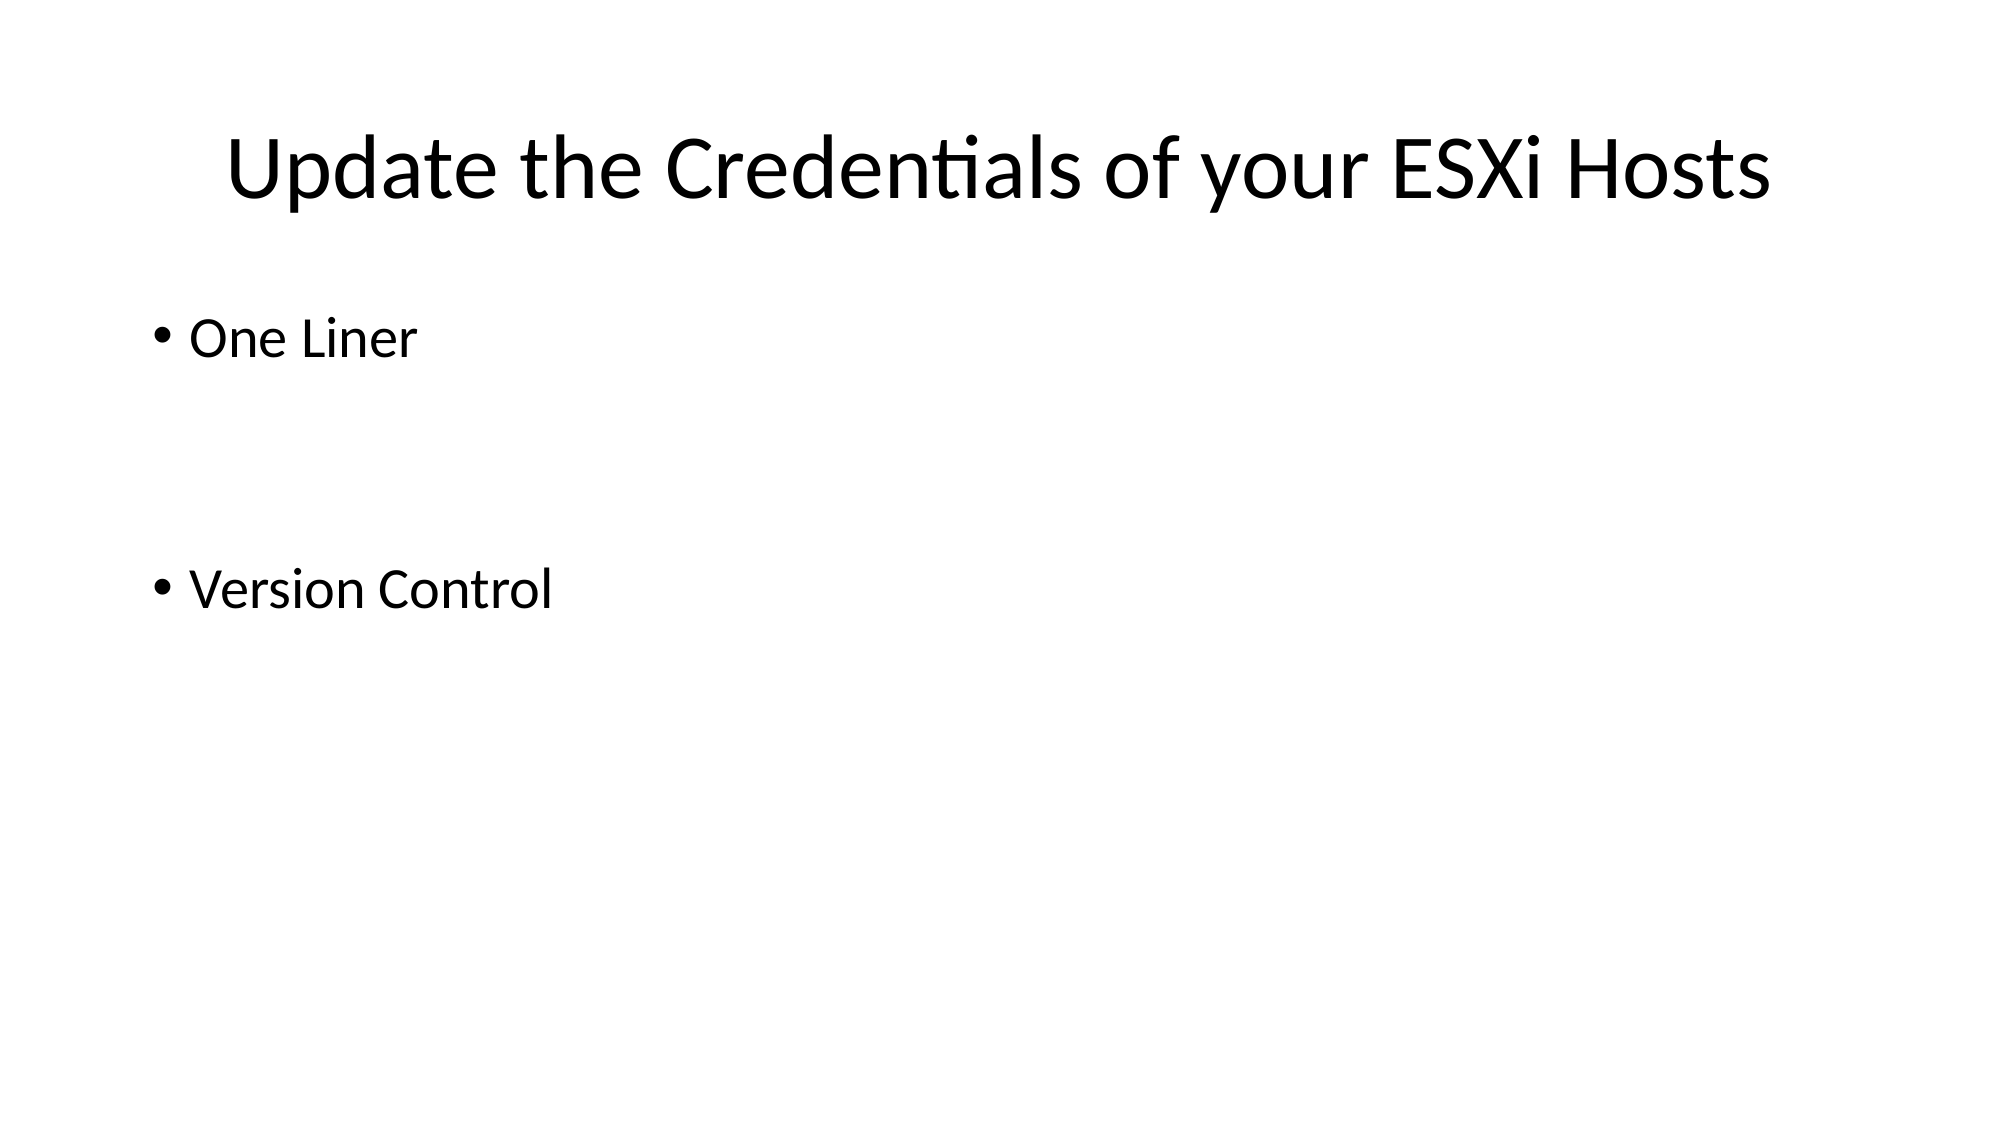

# Update the Credentials of your ESXi Hosts
One Liner

Version Control